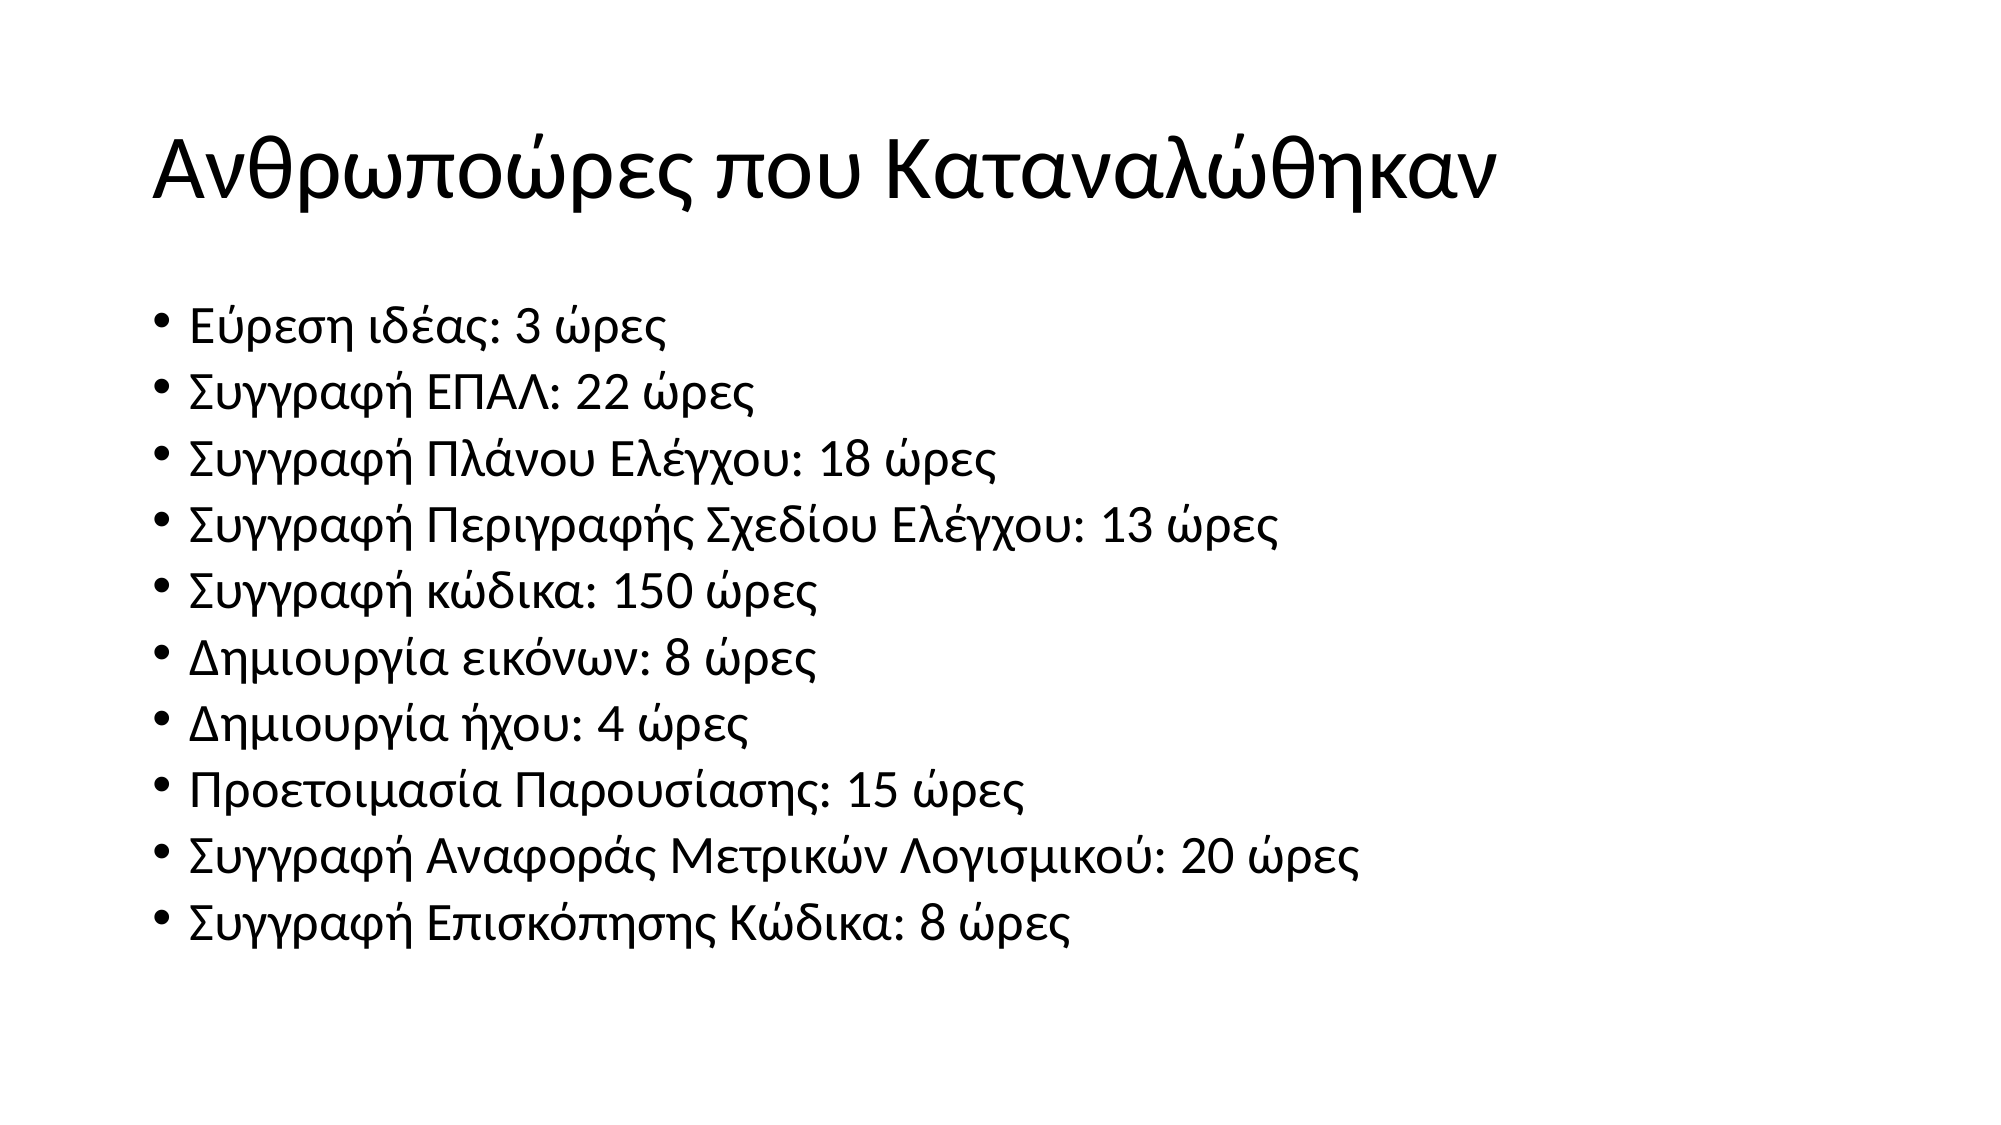

# Ανθρωποώρες που Καταναλώθηκαν
Εύρεση ιδέας: 3 ώρες
Συγγραφή ΕΠΑΛ: 22 ώρες
Συγγραφή Πλάνου Ελέγχου: 18 ώρες
Συγγραφή Περιγραφής Σχεδίου Ελέγχου: 13 ώρες
Συγγραφή κώδικα: 150 ώρες
Δημιουργία εικόνων: 8 ώρες
Δημιουργία ήχου: 4 ώρες
Προετοιμασία Παρουσίασης: 15 ώρες
Συγγραφή Αναφοράς Μετρικών Λογισμικού: 20 ώρες
Συγγραφή Επισκόπησης Κώδικα: 8 ώρες